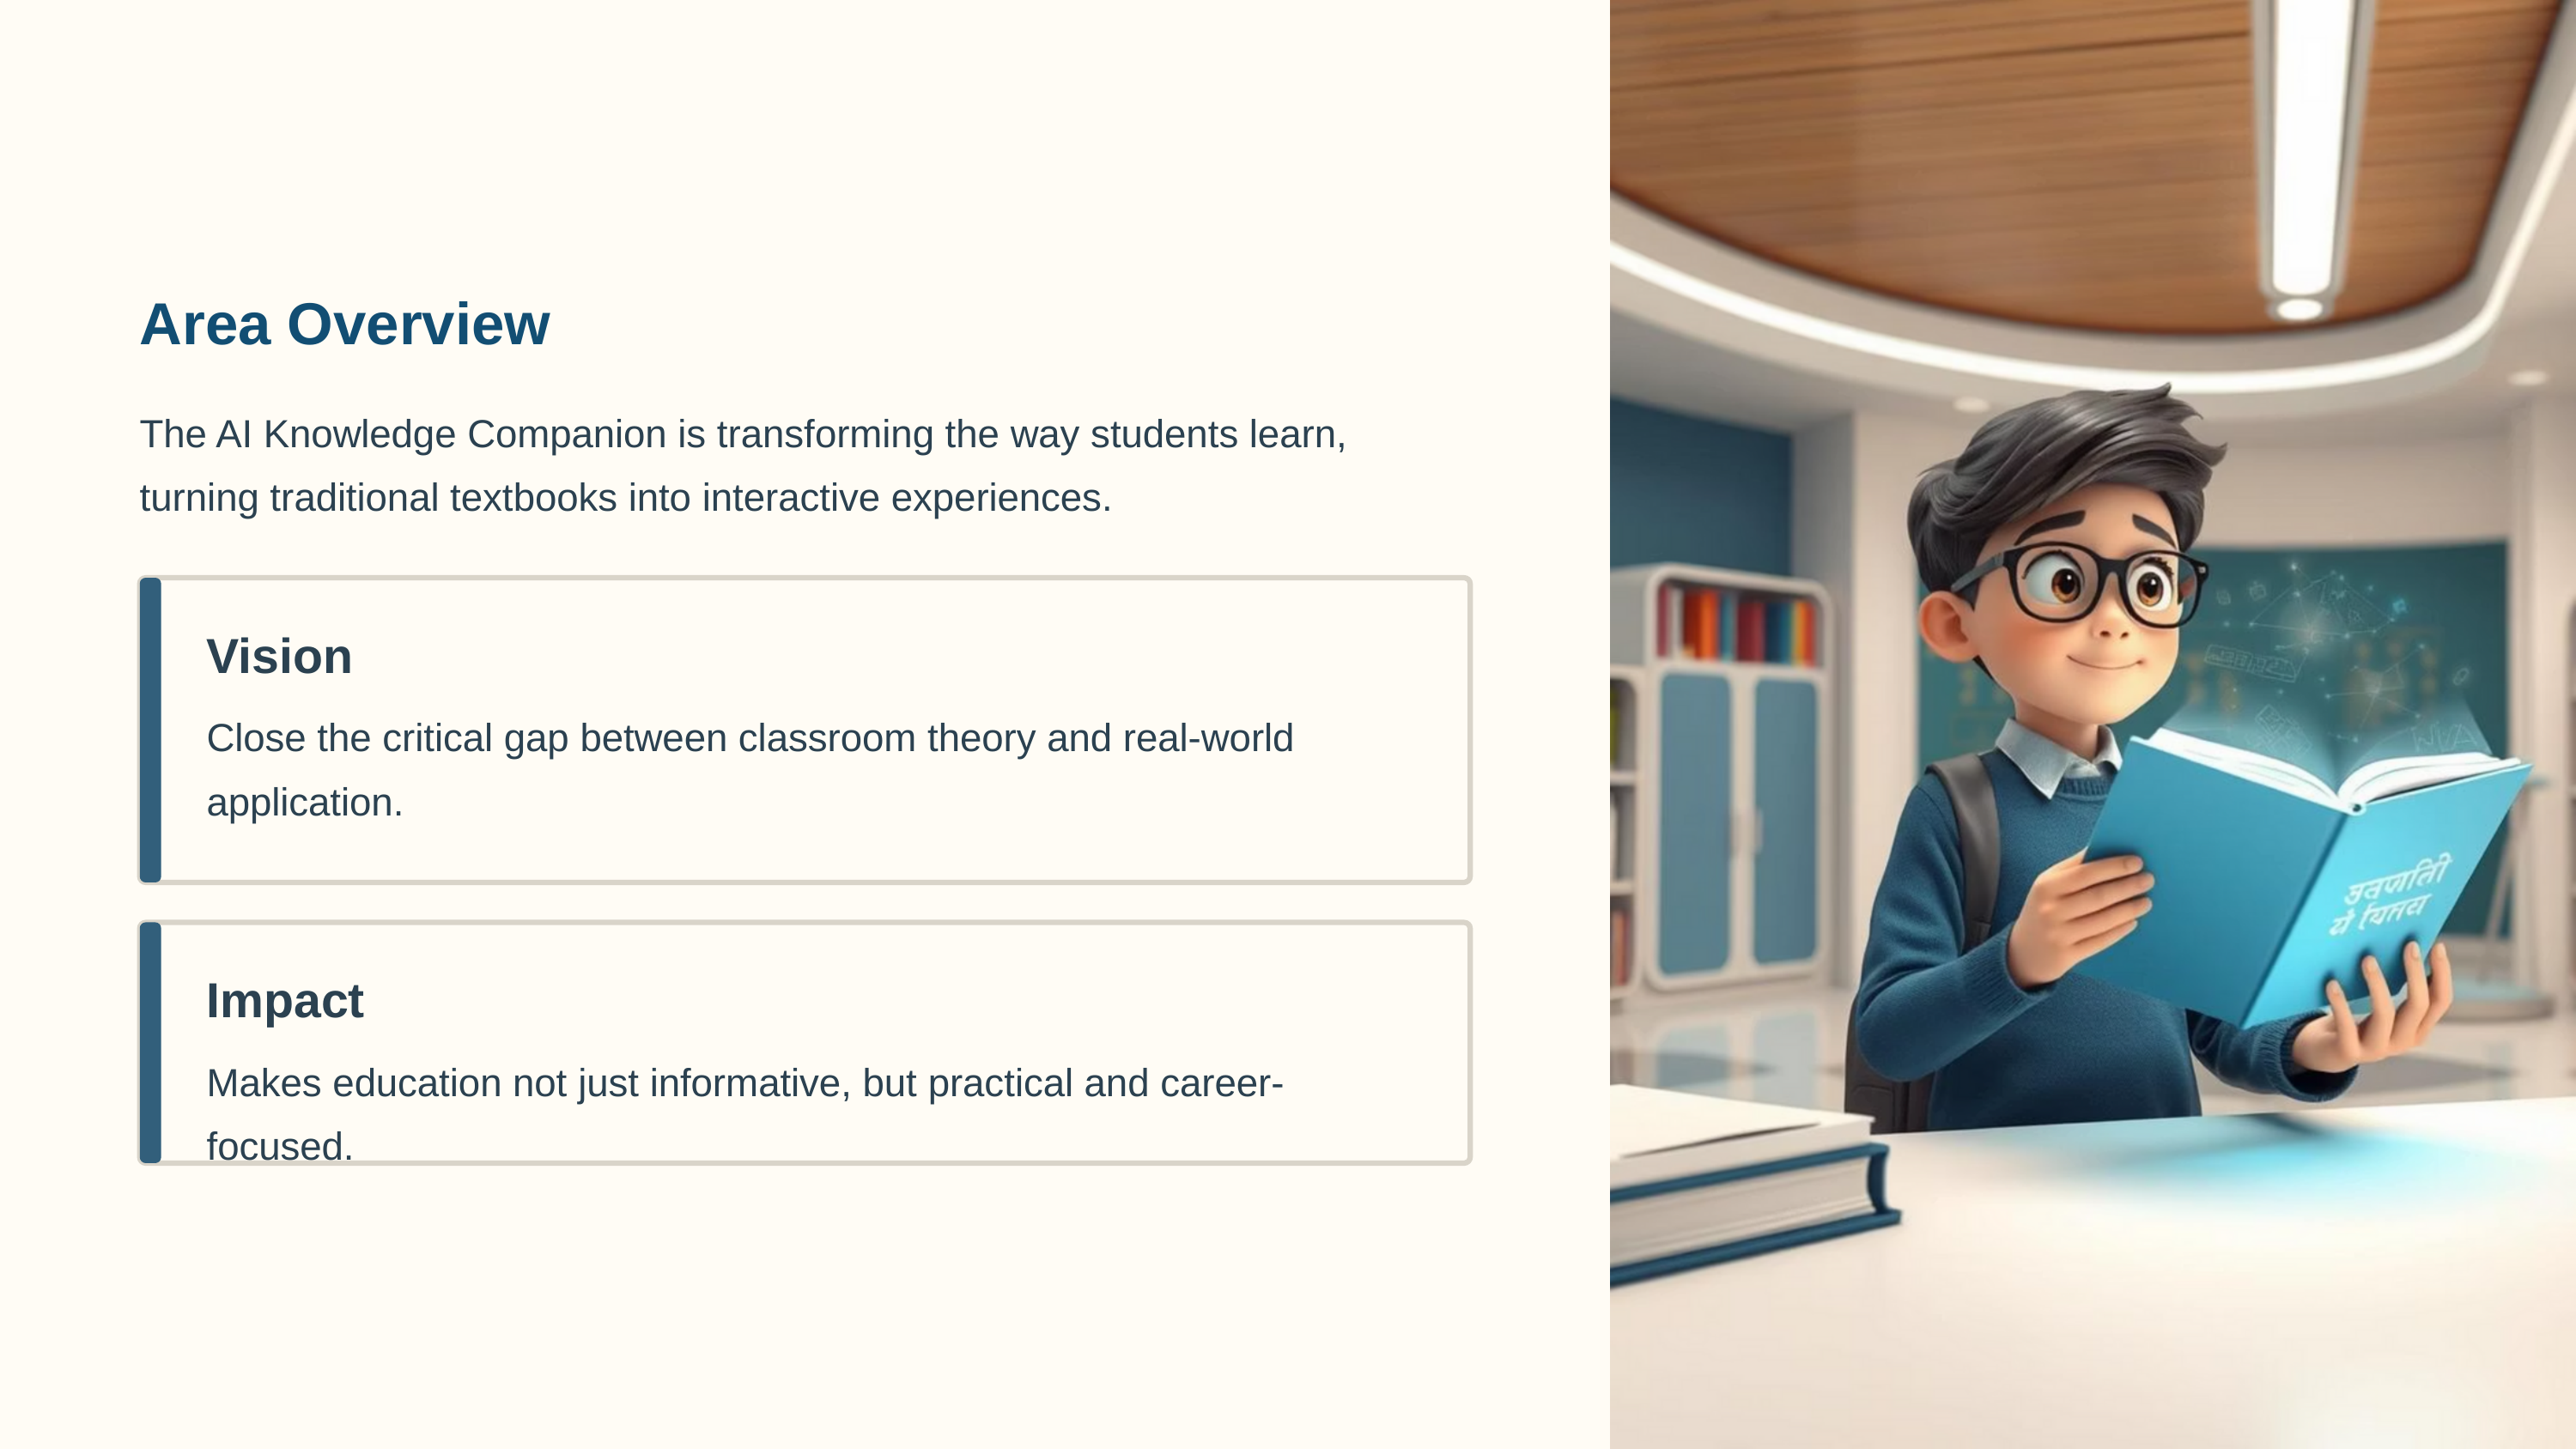

Area Overview
The AI Knowledge Companion is transforming the way students learn, turning traditional textbooks into interactive experiences.

Vision
Close the critical gap between classroom theory and real-world application.

Impact
Makes education not just informative, but practical and career-focused.